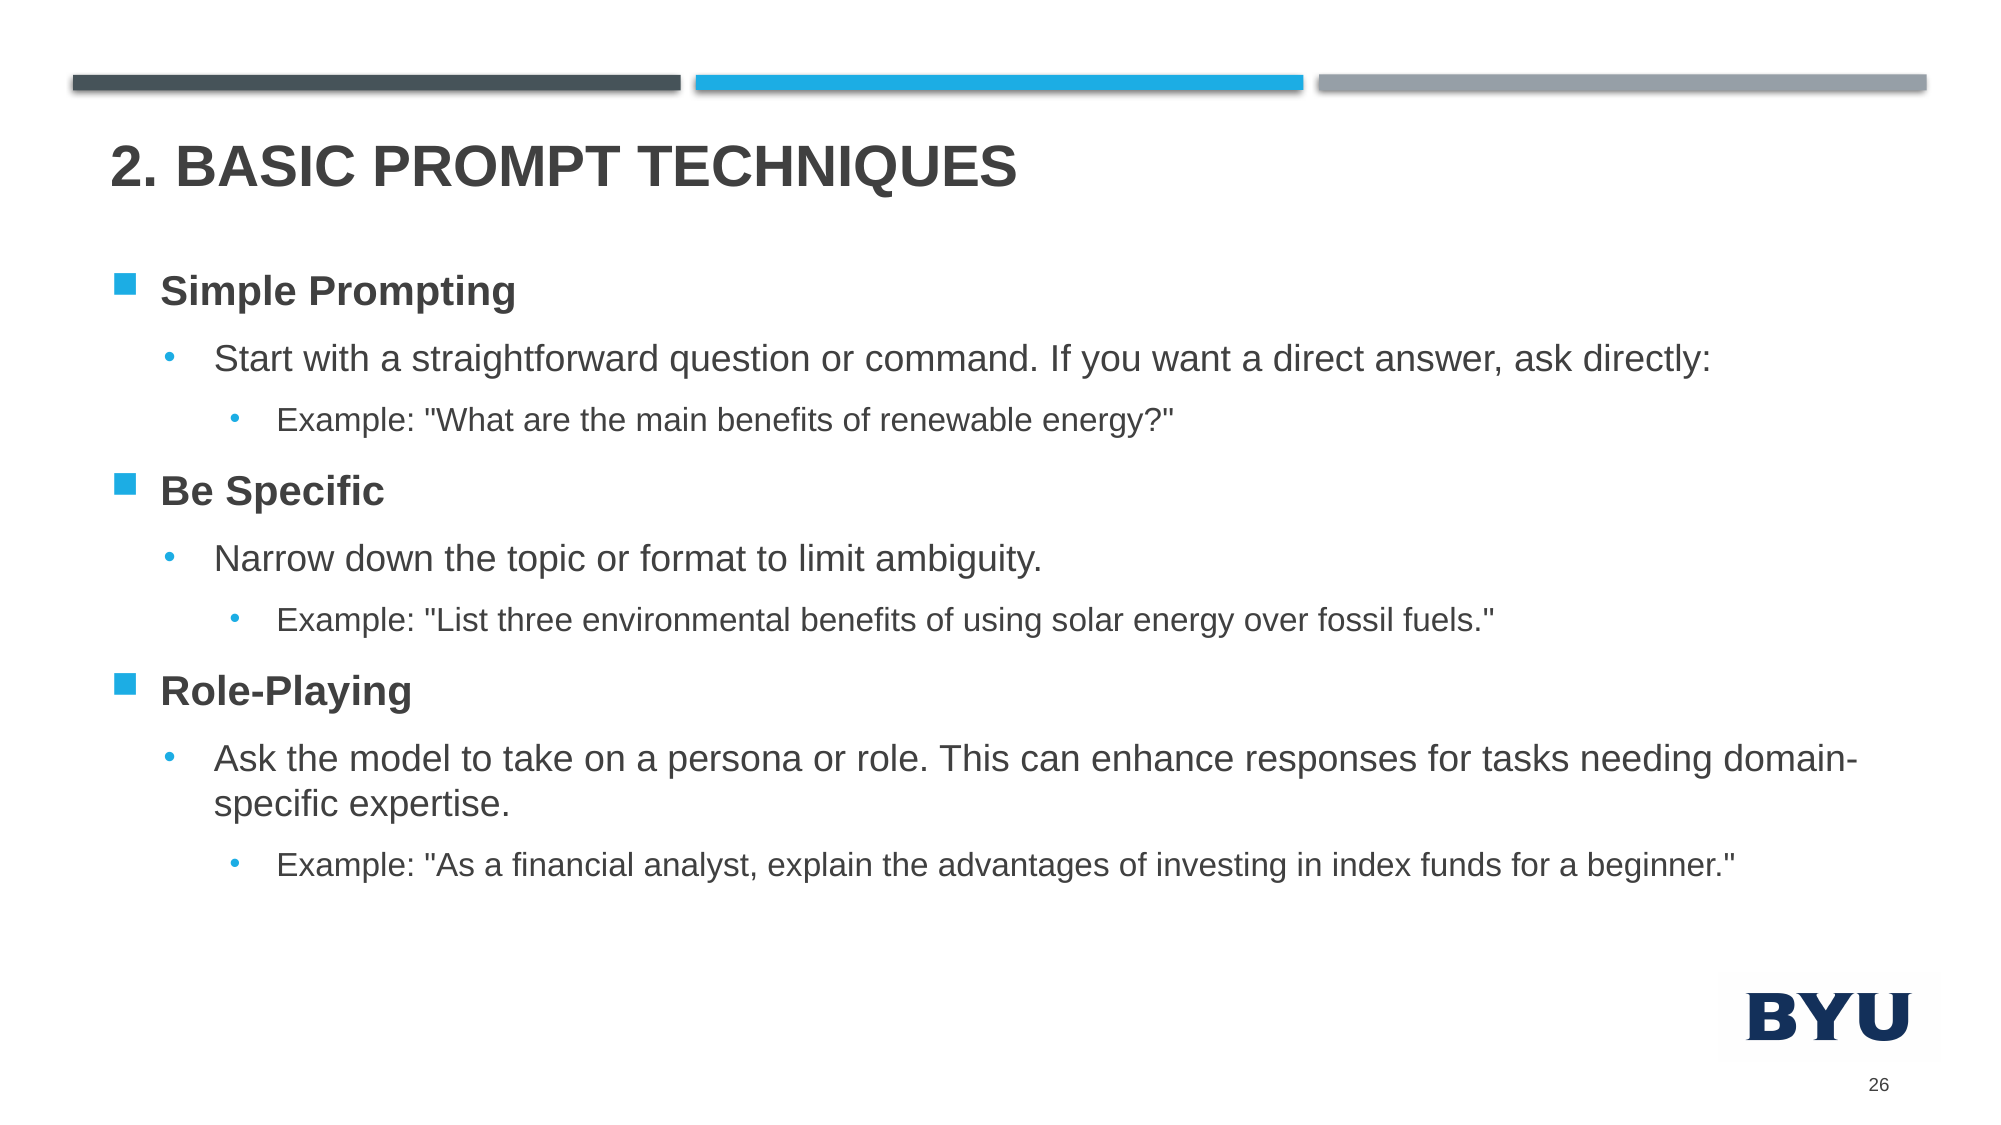

# 2. Basic Prompt Techniques
Simple Prompting
Start with a straightforward question or command. If you want a direct answer, ask directly:
Example: "What are the main benefits of renewable energy?"
Be Specific
Narrow down the topic or format to limit ambiguity.
Example: "List three environmental benefits of using solar energy over fossil fuels."
Role-Playing
Ask the model to take on a persona or role. This can enhance responses for tasks needing domain-specific expertise.
Example: "As a financial analyst, explain the advantages of investing in index funds for a beginner."

26